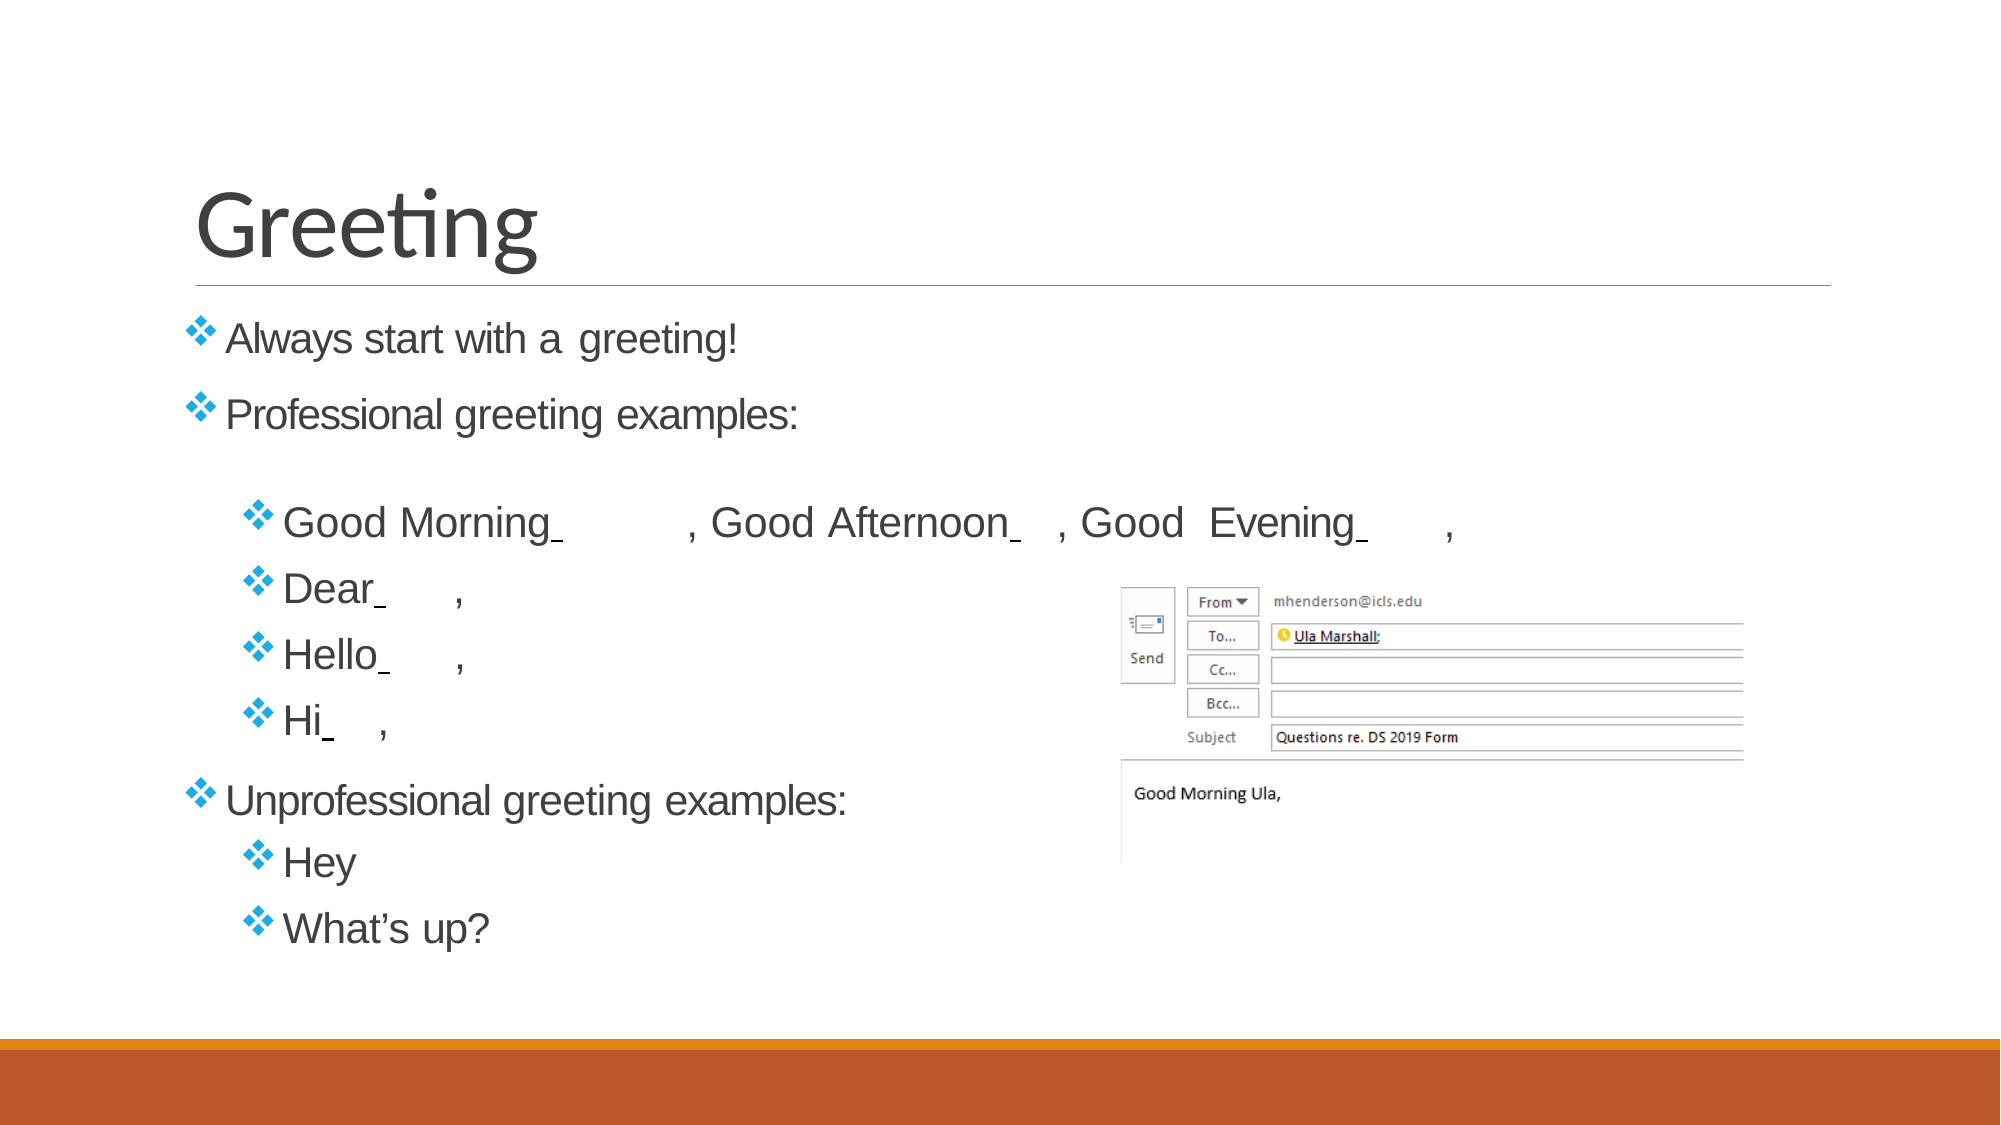

# Greeting
Always start with a greeting!
Professional greeting examples:

Good Morning 	, Good Afternoon 	, Good  Evening 	,
Dear 	,
Hello 	,
Hi 	,
Unprofessional greeting examples:
Hey
What’s up?